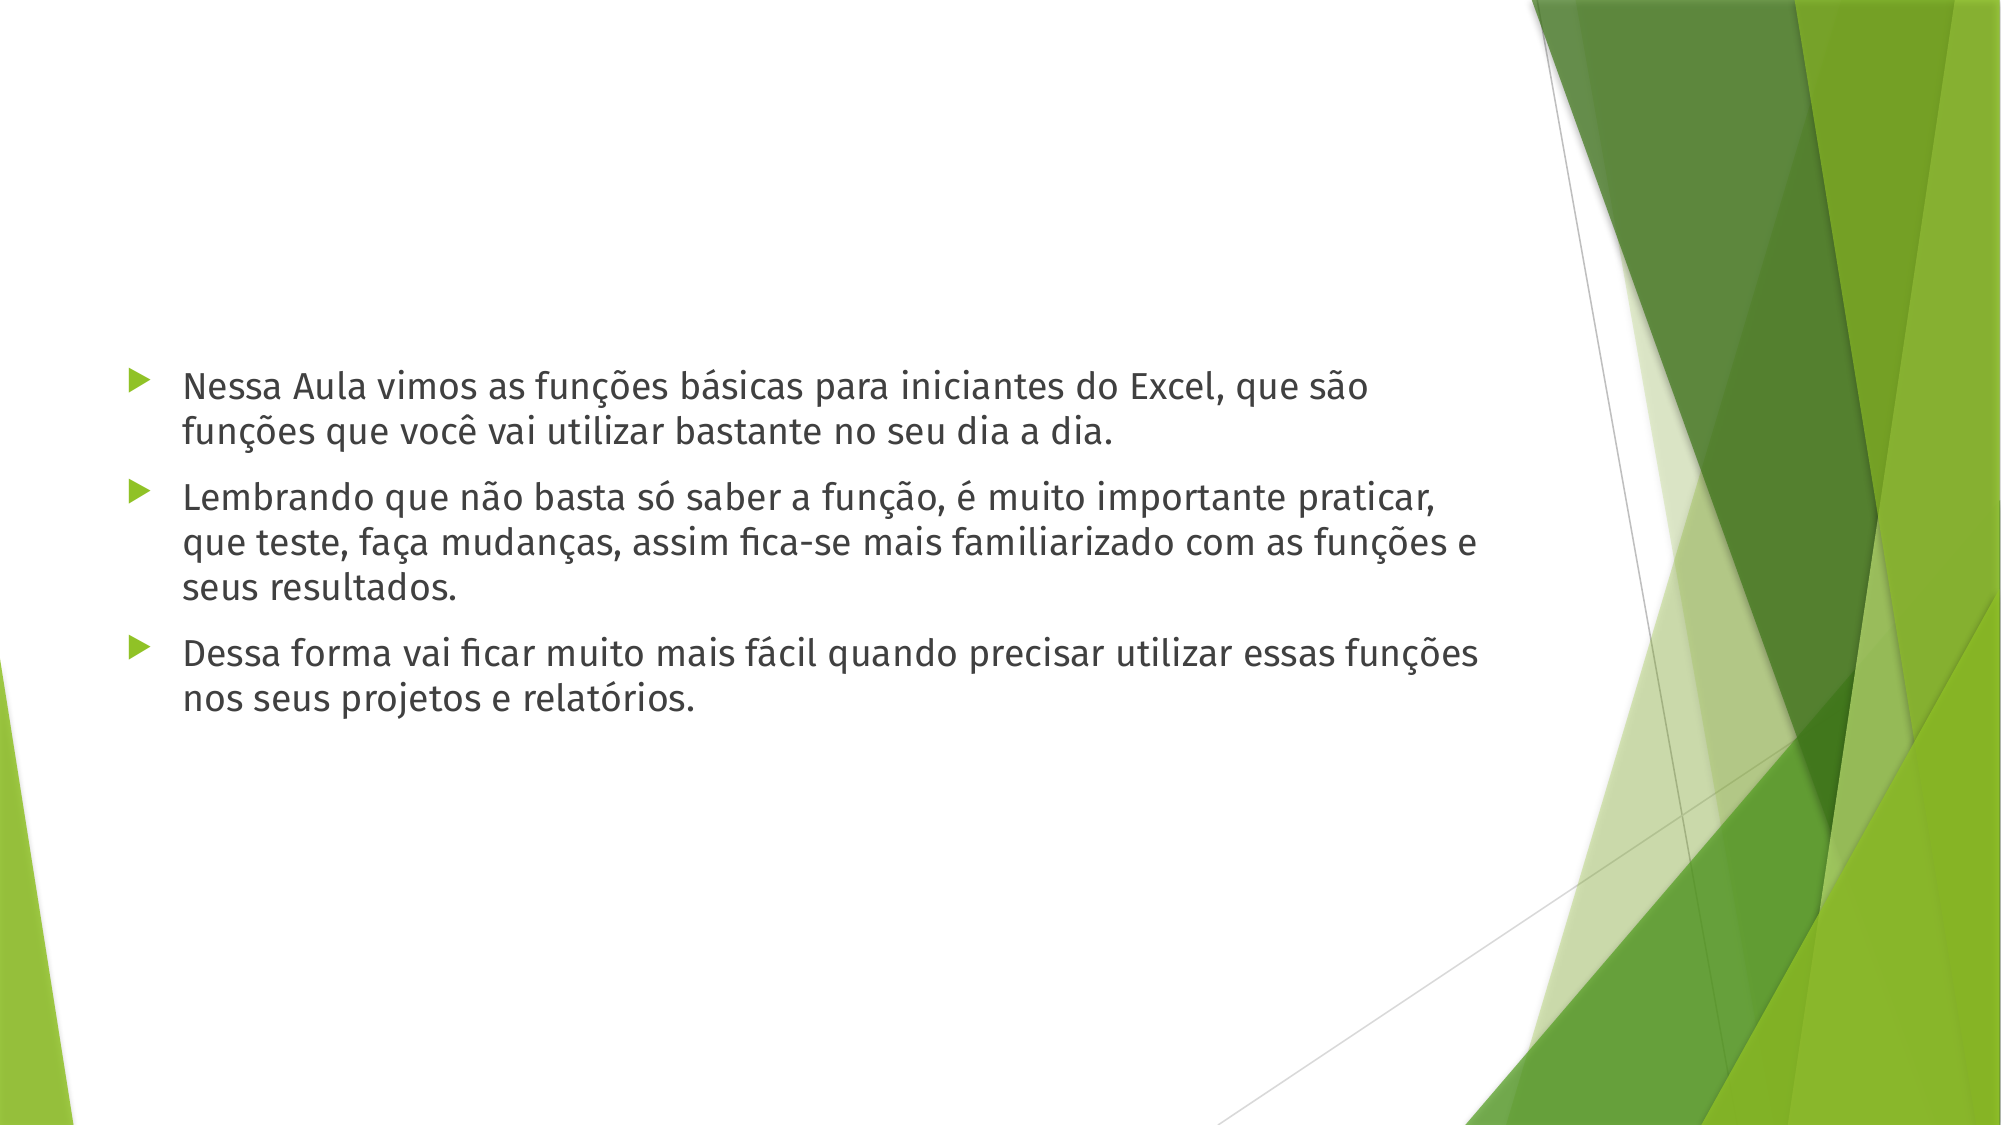

#
Nessa Aula vimos as funções básicas para iniciantes do Excel, que são funções que você vai utilizar bastante no seu dia a dia.
Lembrando que não basta só saber a função, é muito importante praticar, que teste, faça mudanças, assim fica-se mais familiarizado com as funções e seus resultados.
Dessa forma vai ficar muito mais fácil quando precisar utilizar essas funções nos seus projetos e relatórios.